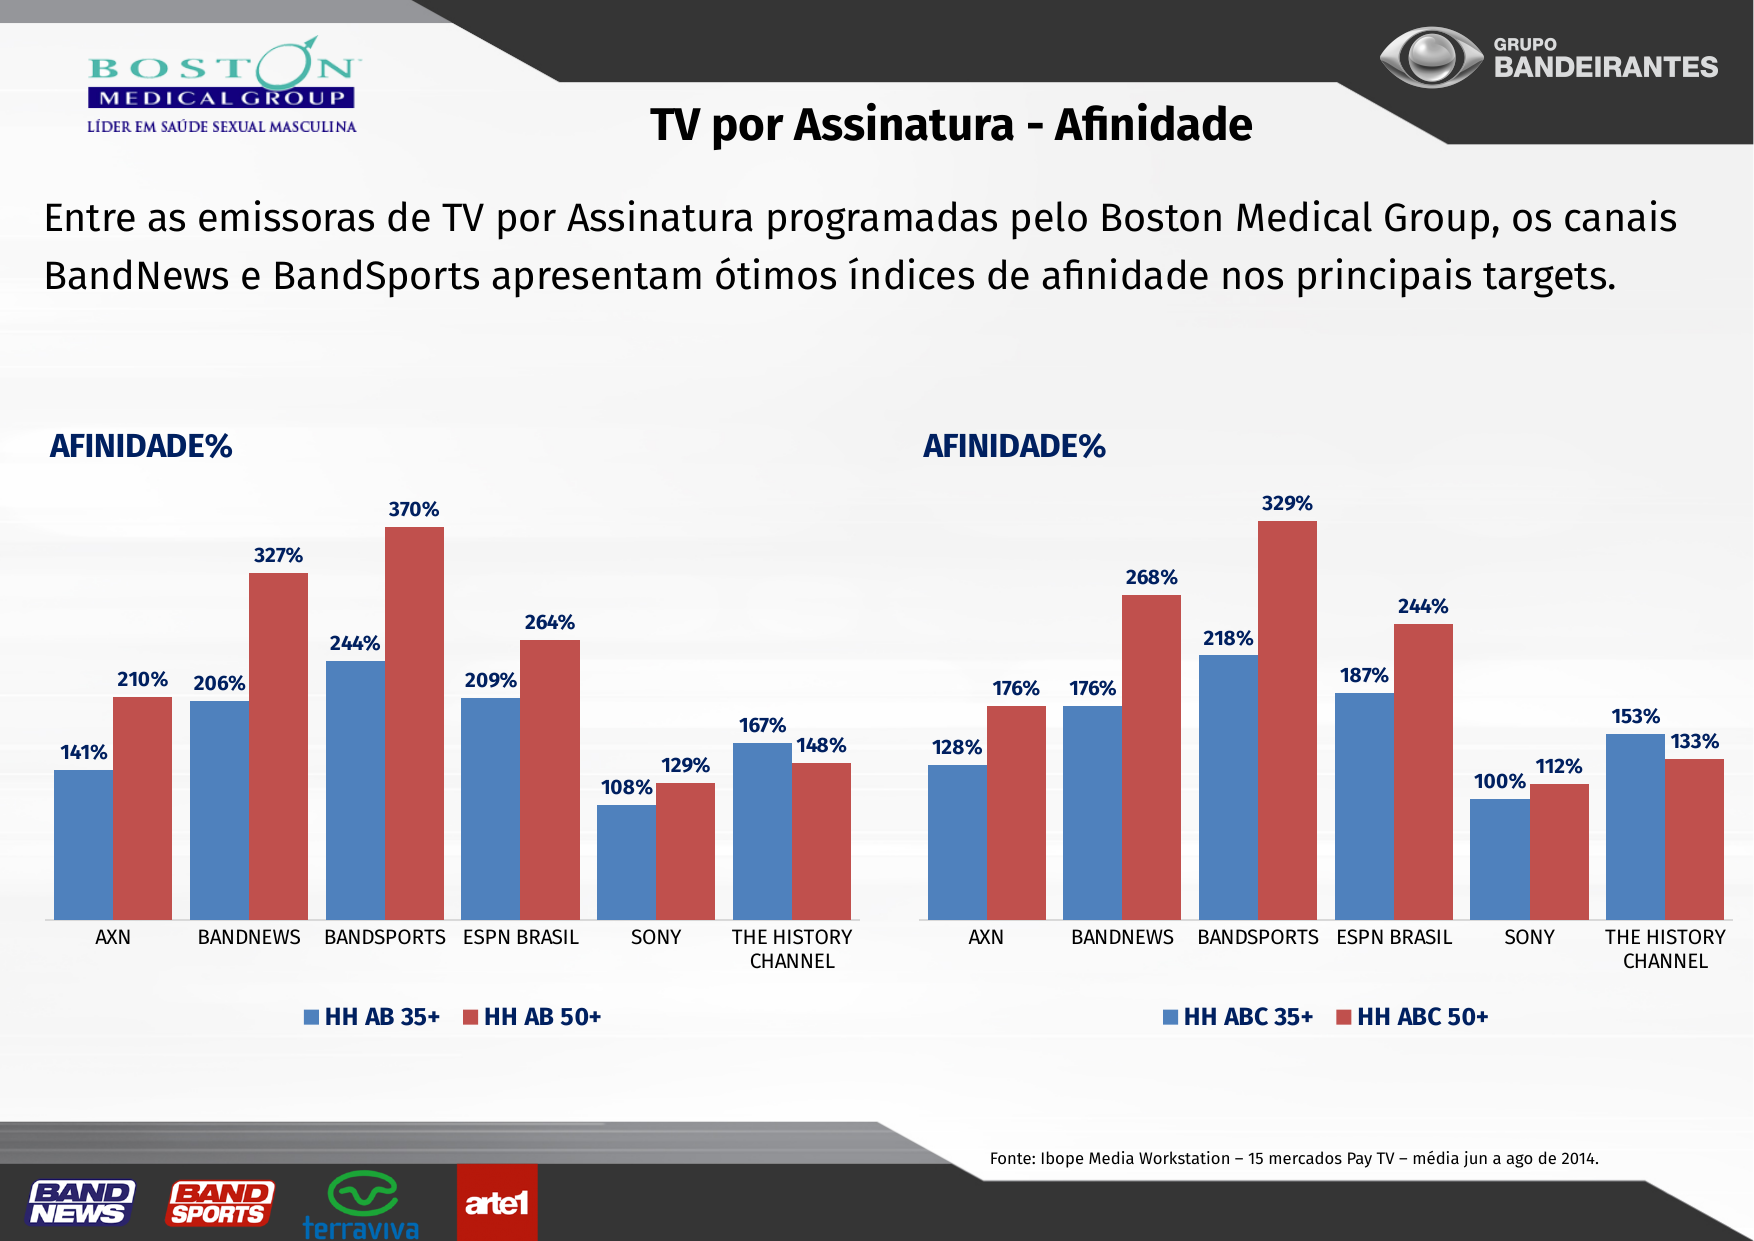

TV por Assinatura - Afinidade
Entre as emissoras de TV por Assinatura programadas pelo Boston Medical Group, os canais BandNews e BandSports apresentam ótimos índices de afinidade nos principais targets.

### Chart: AFINIDADE%

| Category | HH AB 35+  | HH AB 50+ |
|---|---|---|
| AXN | 1.41 | 2.1 |
| BANDNEWS | 2.06 | 3.27 |
| BANDSPORTS | 2.44 | 3.7 |
| ESPN BRASIL | 2.09 | 2.64 |
| SONY | 1.08 | 1.29 |
| THE HISTORY CHANNEL | 1.67 | 1.48 |

### Chart: AFINIDADE%

| Category | HH ABC 35+  | HH ABC 50+ |
|---|---|---|
| AXN | 1.28 | 1.76 |
| BANDNEWS | 1.76 | 2.68 |
| BANDSPORTS | 2.18 | 3.29 |
| ESPN BRASIL | 1.87 | 2.44 |
| SONY | 1.0 | 1.12 |
| THE HISTORY CHANNEL | 1.53 | 1.33 |
Fonte: Ibope Media Workstation – 15 mercados Pay TV – média jun a ago de 2014.